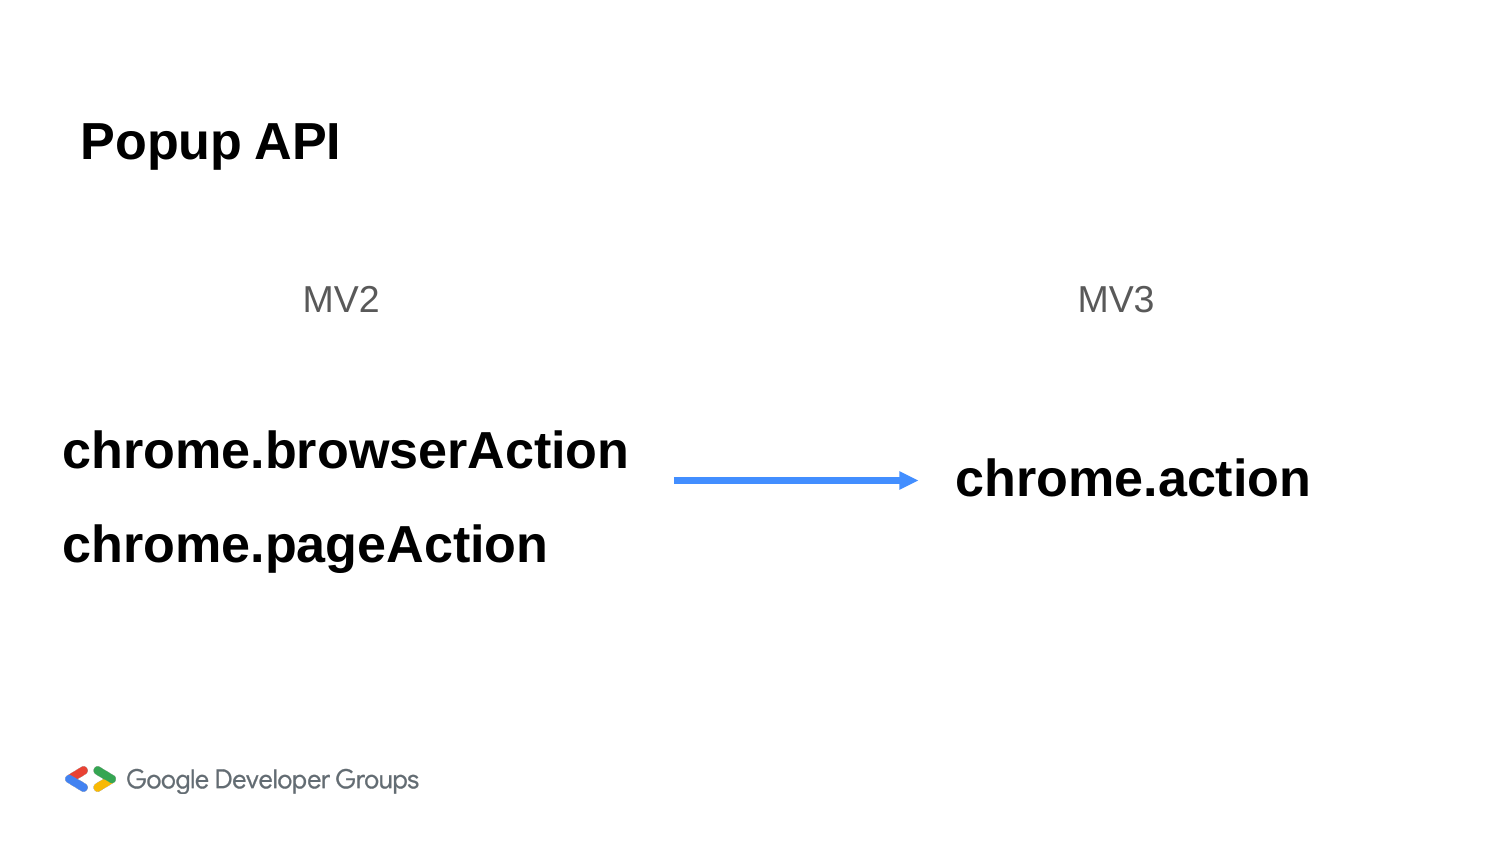

# Popup API
MV2
MV3
chrome.browserAction
chrome.pageAction
chrome.action